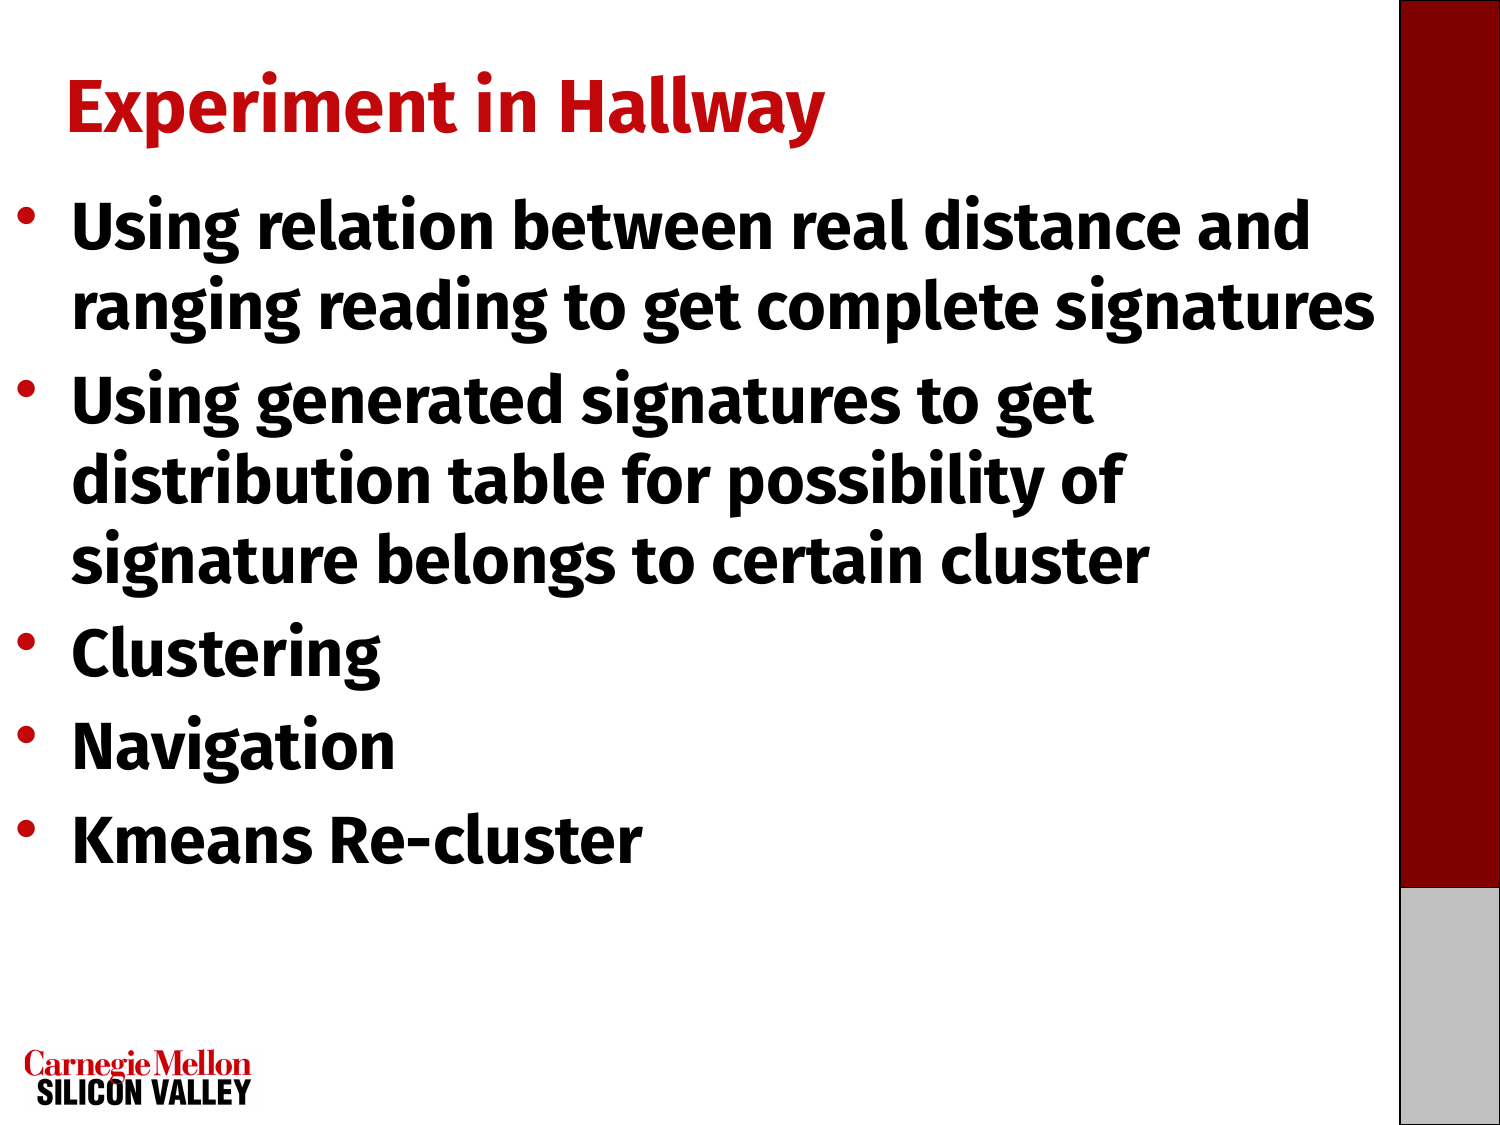

# Experiment in Hallway
Using relation between real distance and ranging reading to get complete signatures
Using generated signatures to get distribution table for possibility of signature belongs to certain cluster
Clustering
Navigation
Kmeans Re-cluster